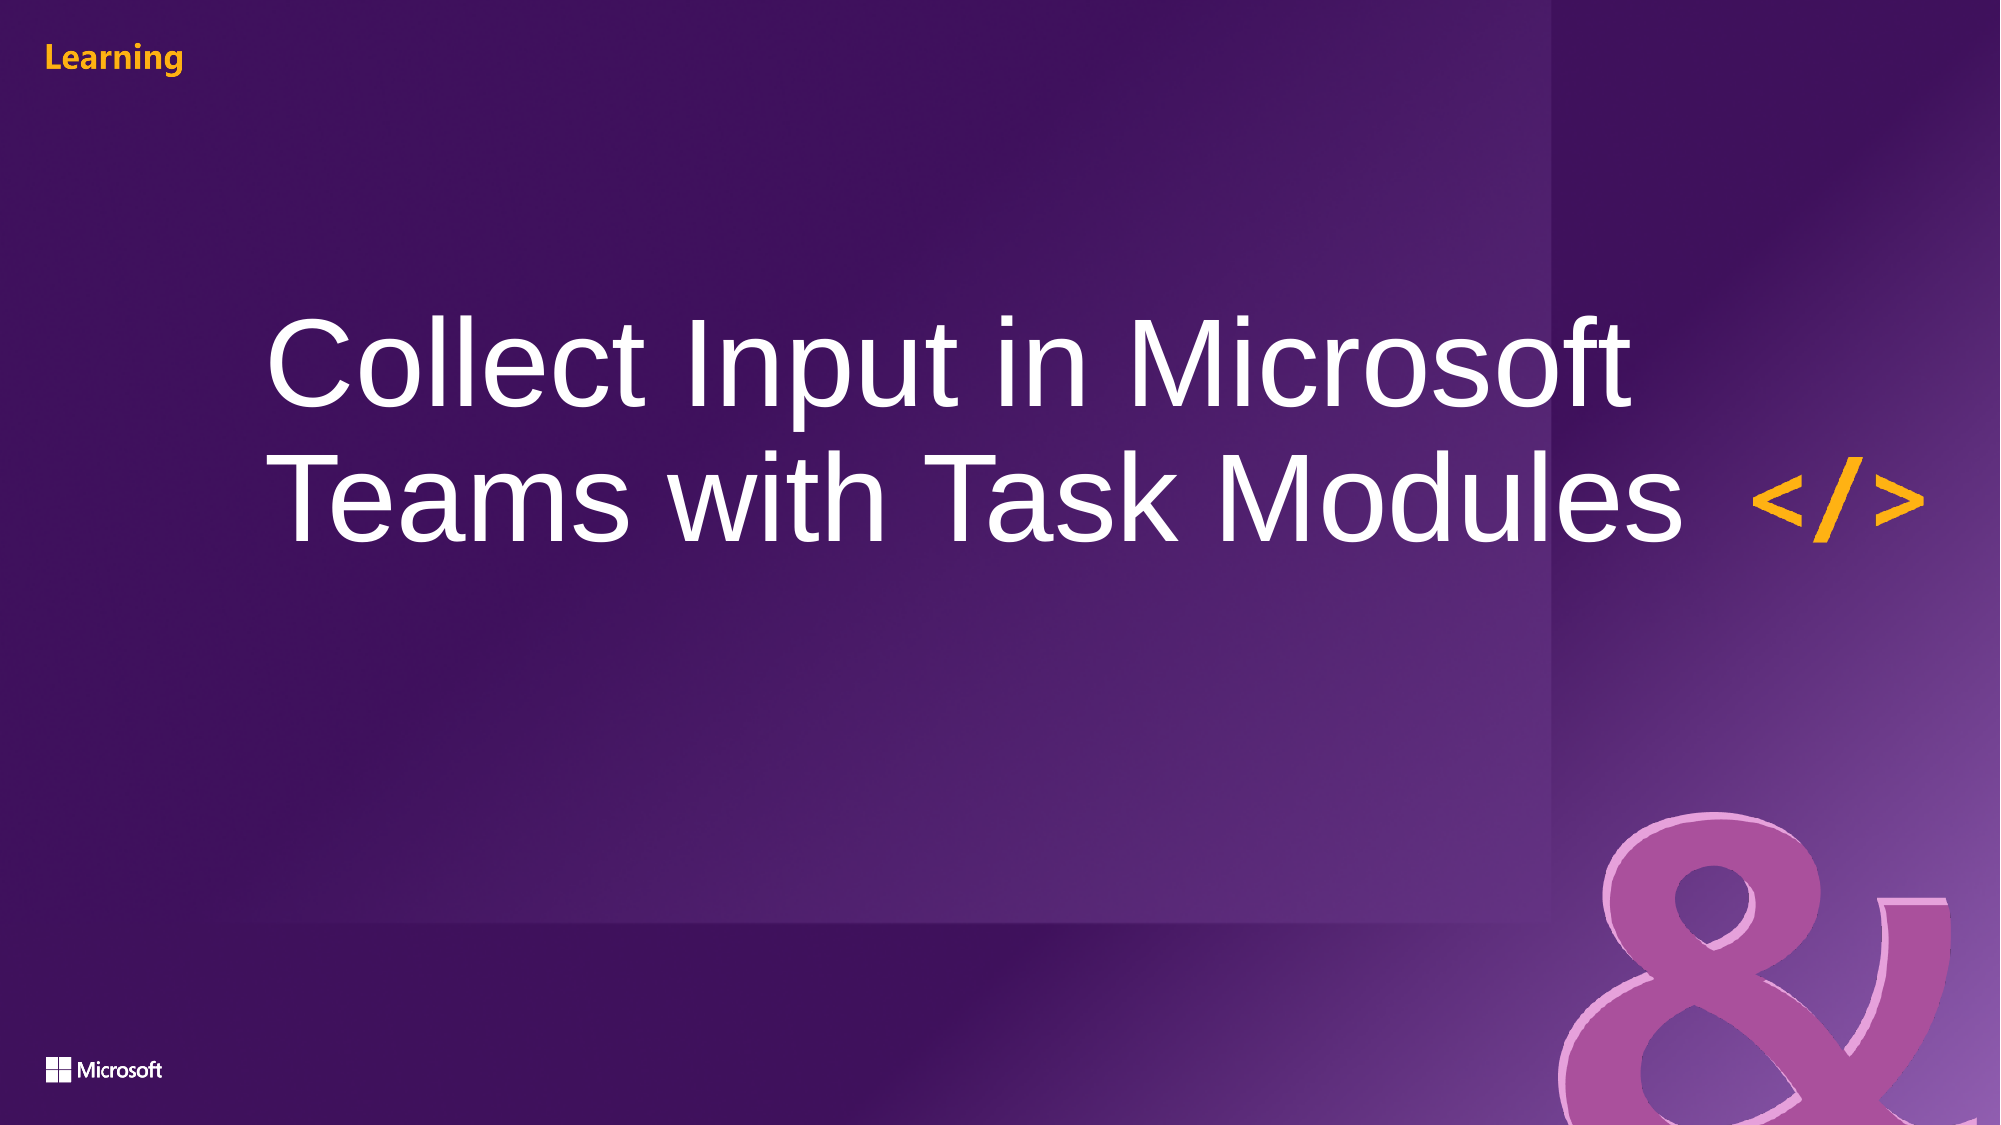

# Collect Input in Microsoft Teams with Task Modules